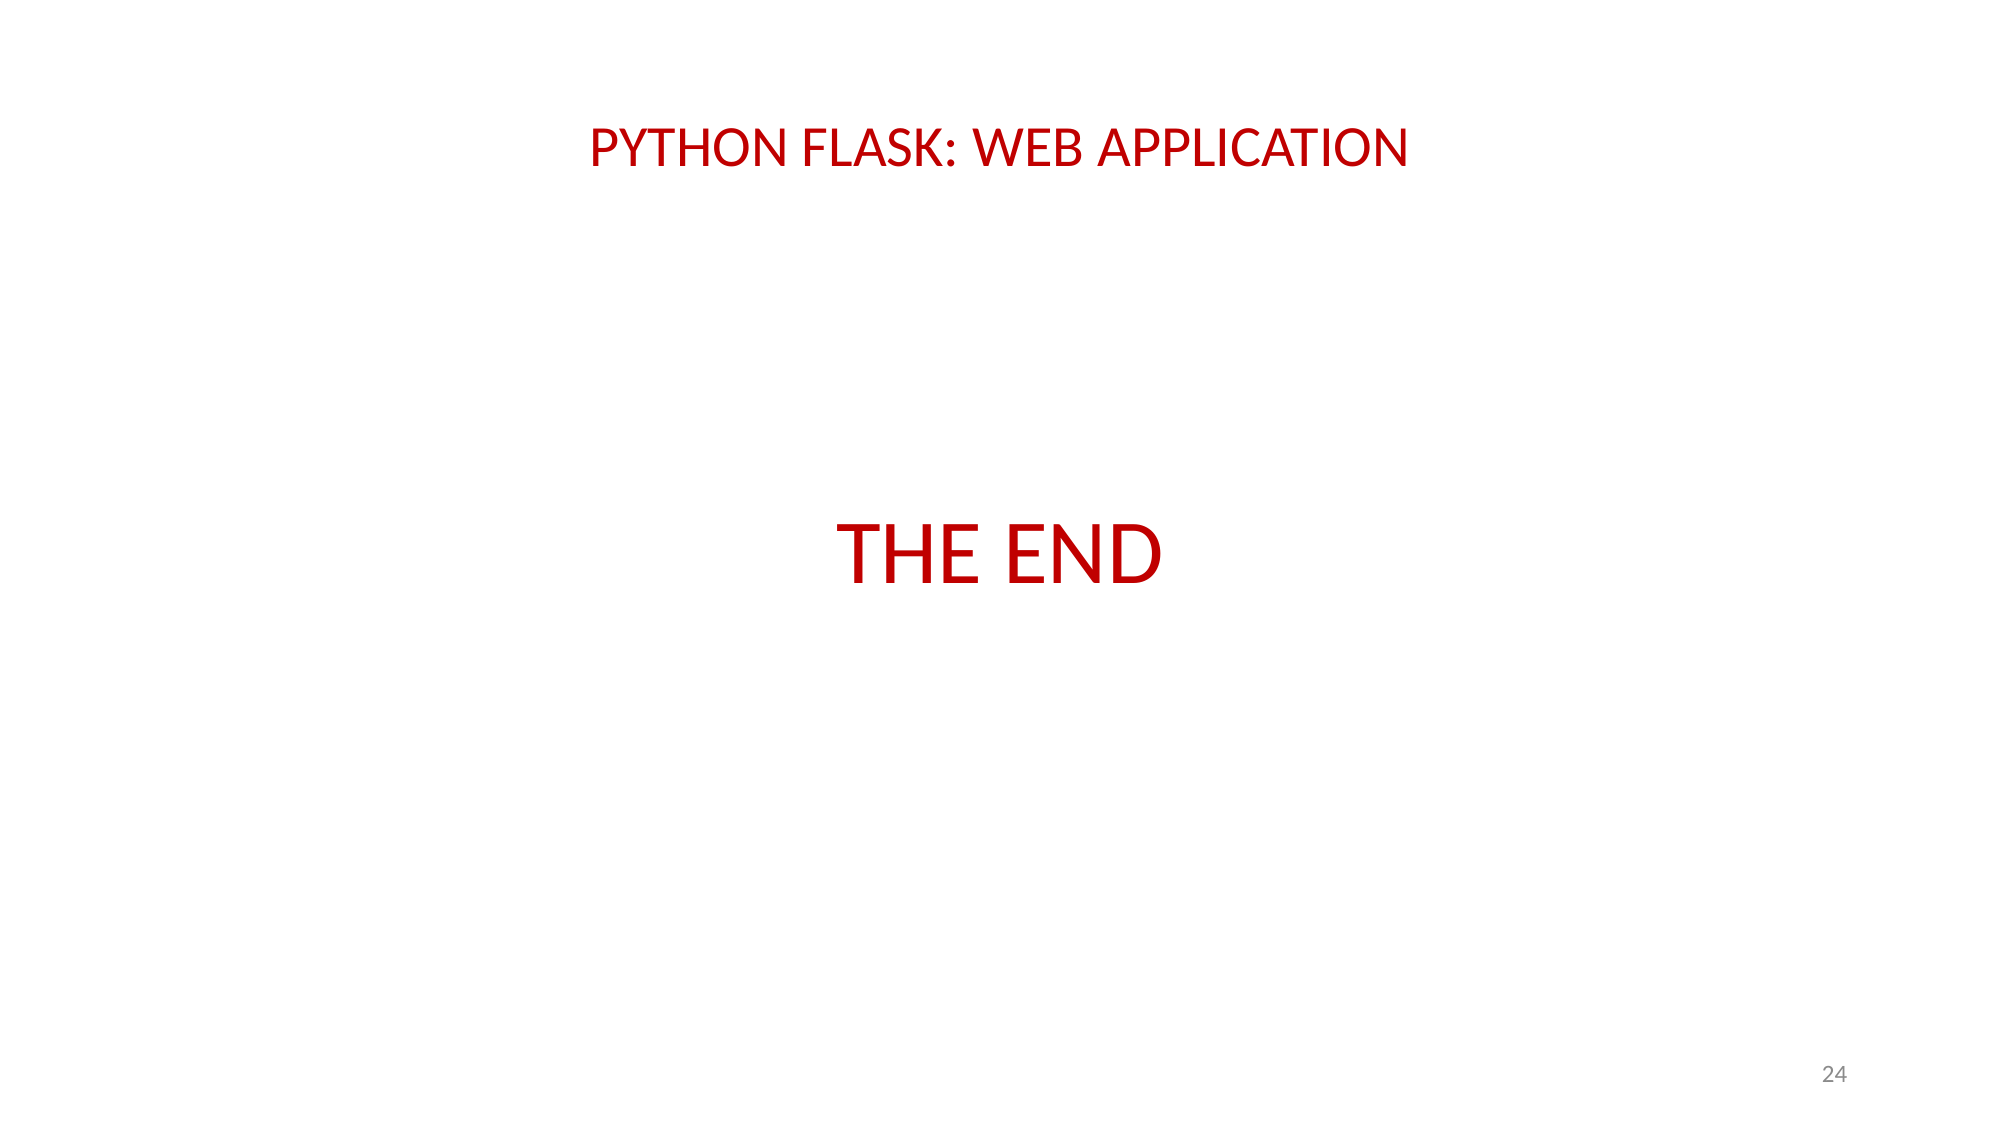

# PYTHON FLASK: WEB APPLICATION
THE END
24